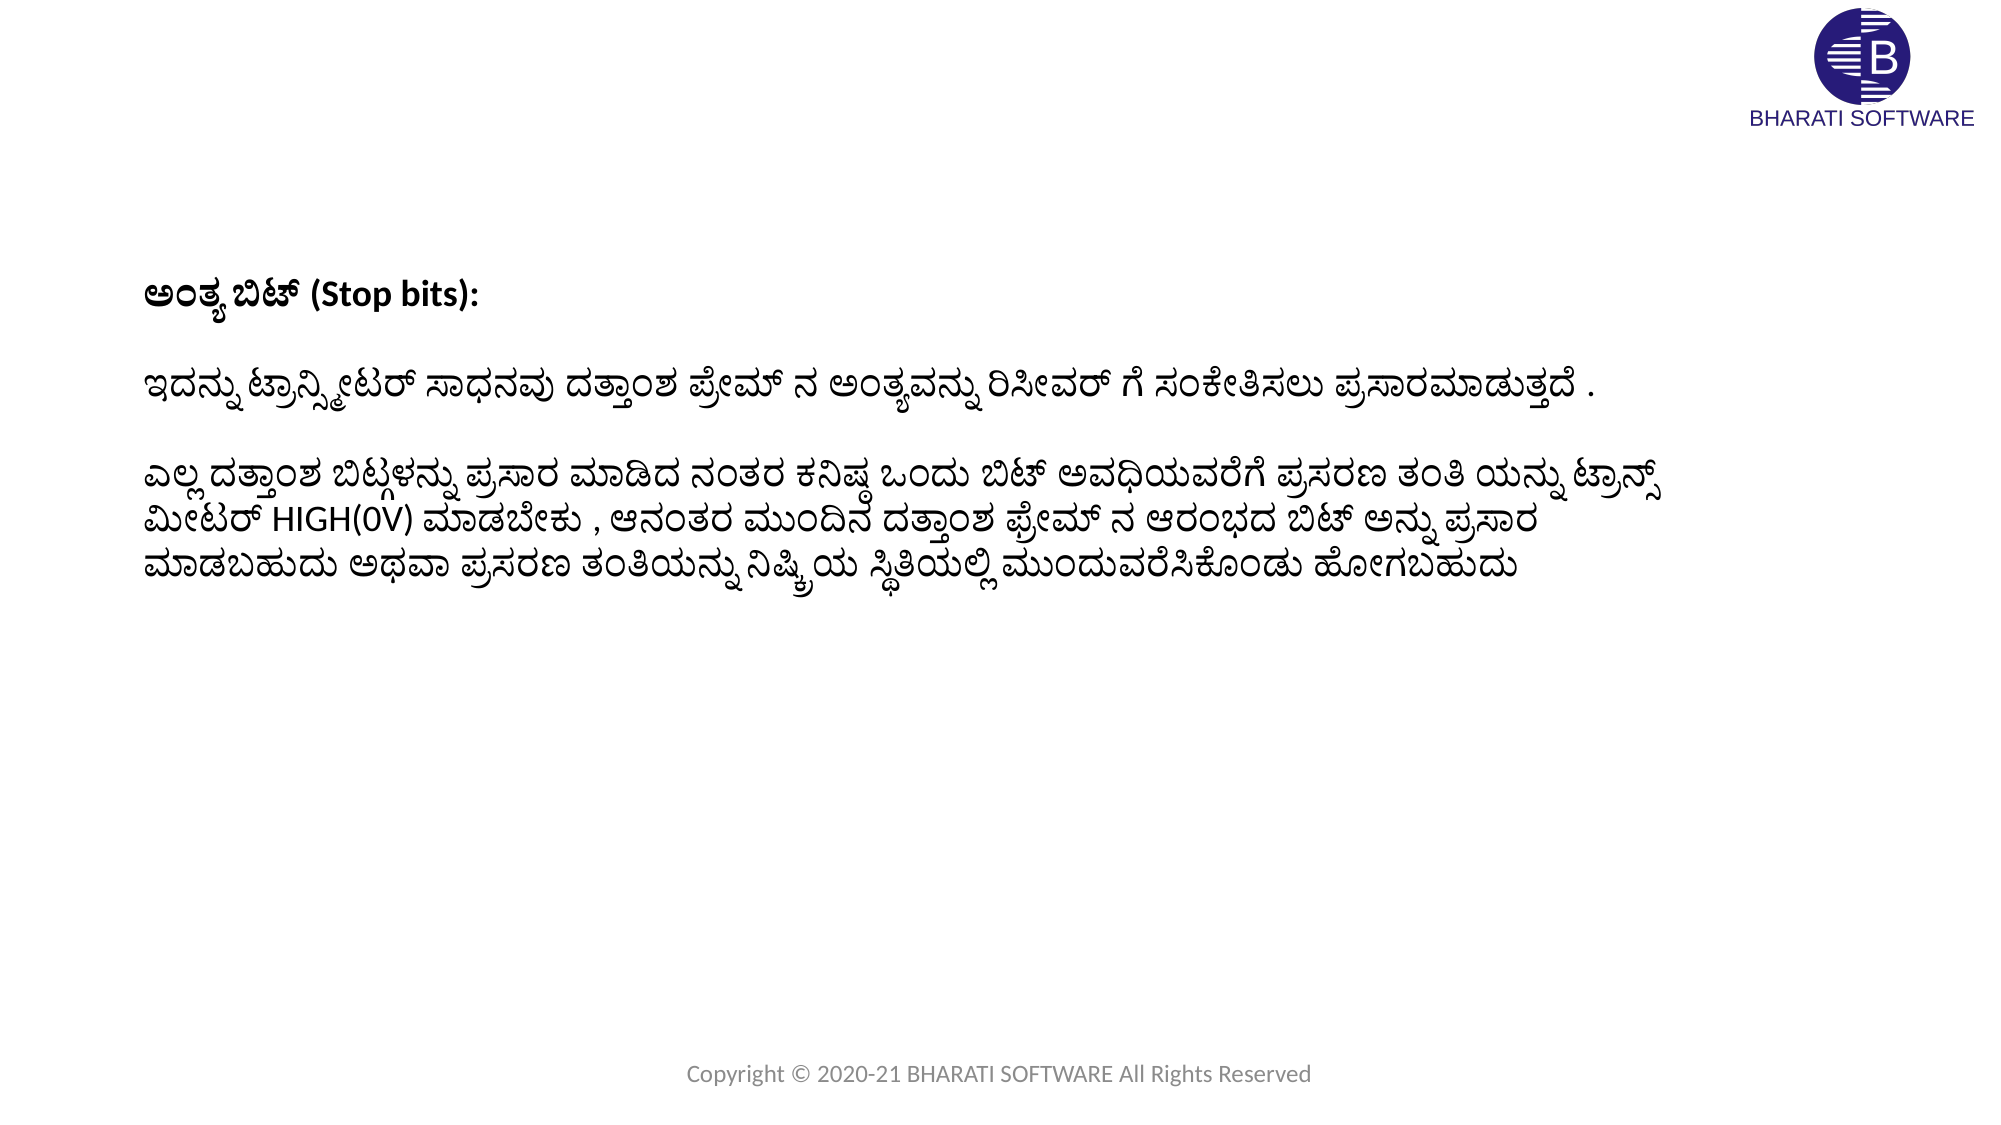

ಅಂತ್ಯ ಬಿಟ್ (Stop bits):

ಇದನ್ನು ಟ್ರಾನ್ಸ್ಮೀಟರ್ ಸಾಧನವು ದತ್ತಾಂಶ ಪ್ರೇಮ್ ನ ಅಂತ್ಯವನ್ನು ರಿಸೀವರ್ ಗೆ ಸಂಕೇತಿಸಲು ಪ್ರಸಾರಮಾಡುತ್ತದೆ .

ಎಲ್ಲ ದತ್ತಾಂಶ ಬಿಟ್ಗಳನ್ನು ಪ್ರಸಾರ ಮಾಡಿದ ನಂತರ ಕನಿಷ್ಠ ಒಂದು ಬಿಟ್ ಅವಧಿಯವರೆಗೆ ಪ್ರಸರಣ ತಂತಿ ಯನ್ನು ಟ್ರಾನ್ಸ್ ಮೀಟರ್ HIGH(0V) ಮಾಡಬೇಕು , ಆನಂತರ ಮುಂದಿನ ದತ್ತಾಂಶ ಫ್ರೇಮ್ ನ ಆರಂಭದ ಬಿಟ್ ಅನ್ನು ಪ್ರಸಾರ ಮಾಡಬಹುದು ಅಥವಾ ಪ್ರಸರಣ ತಂತಿಯನ್ನು ನಿಷ್ಕ್ರಿಯ ಸ್ಥಿತಿಯಲ್ಲಿ ಮುಂದುವರೆಸಿಕೊಂಡು ಹೋಗಬಹುದು
Copyright © 2020-21 BHARATI SOFTWARE All Rights Reserved